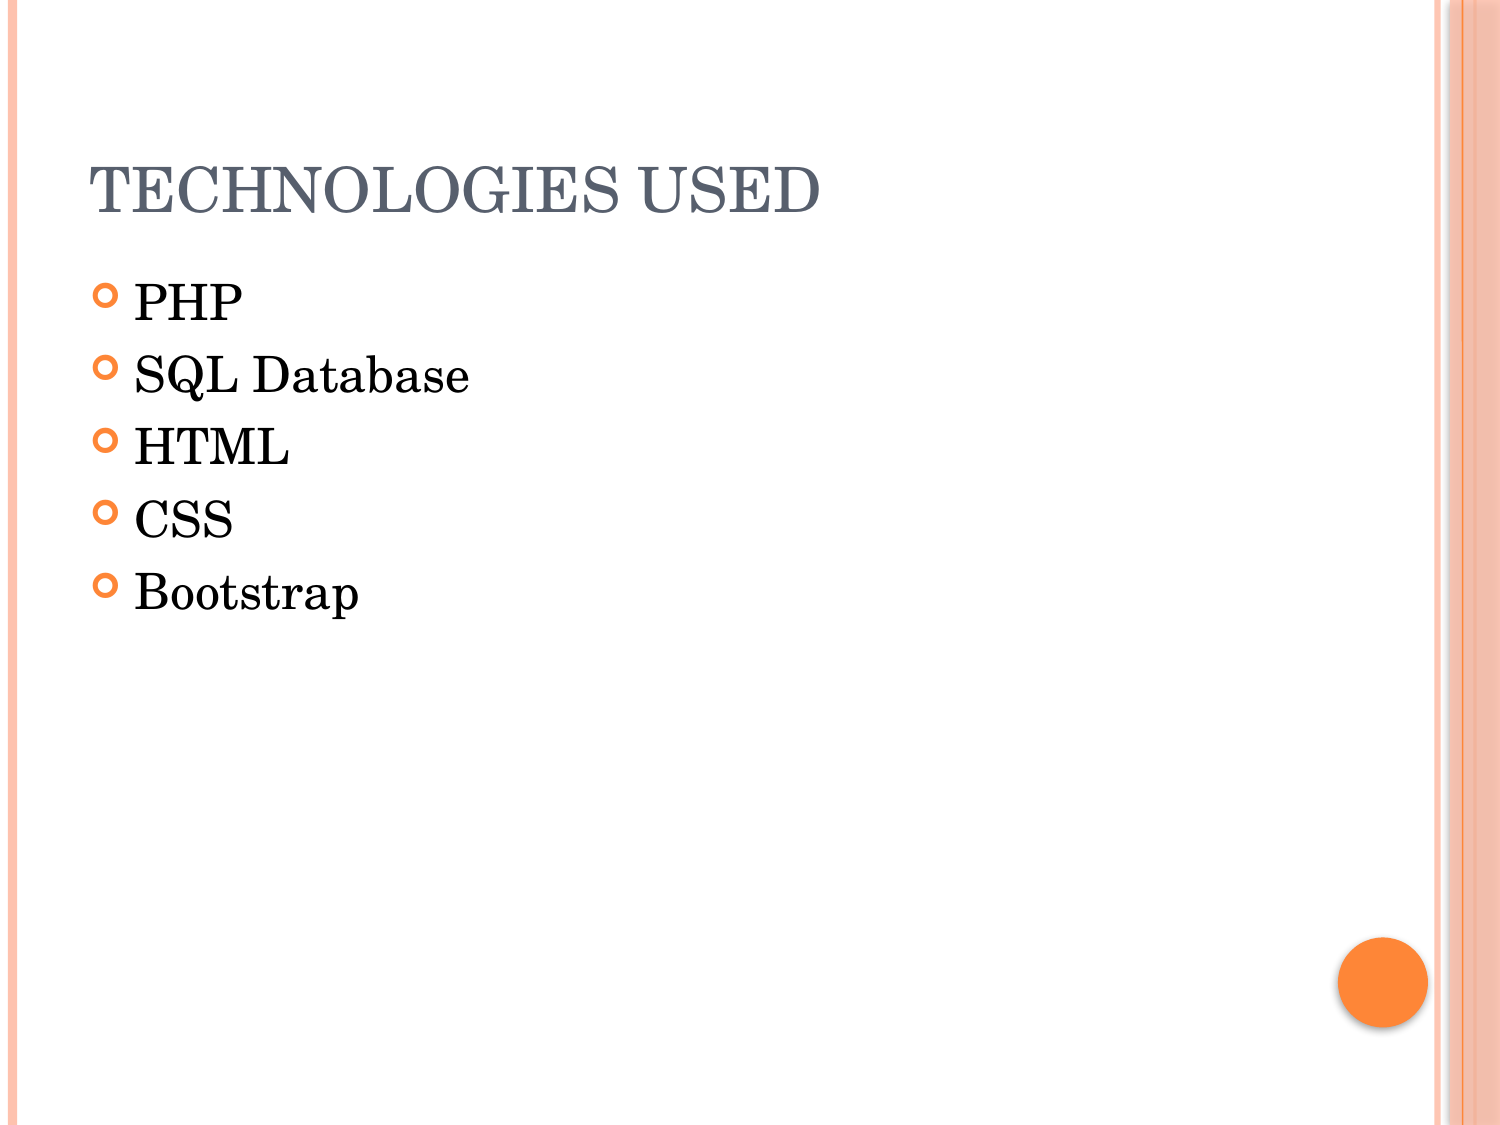

# Technologies used
PHP
SQL Database
HTML
CSS
Bootstrap